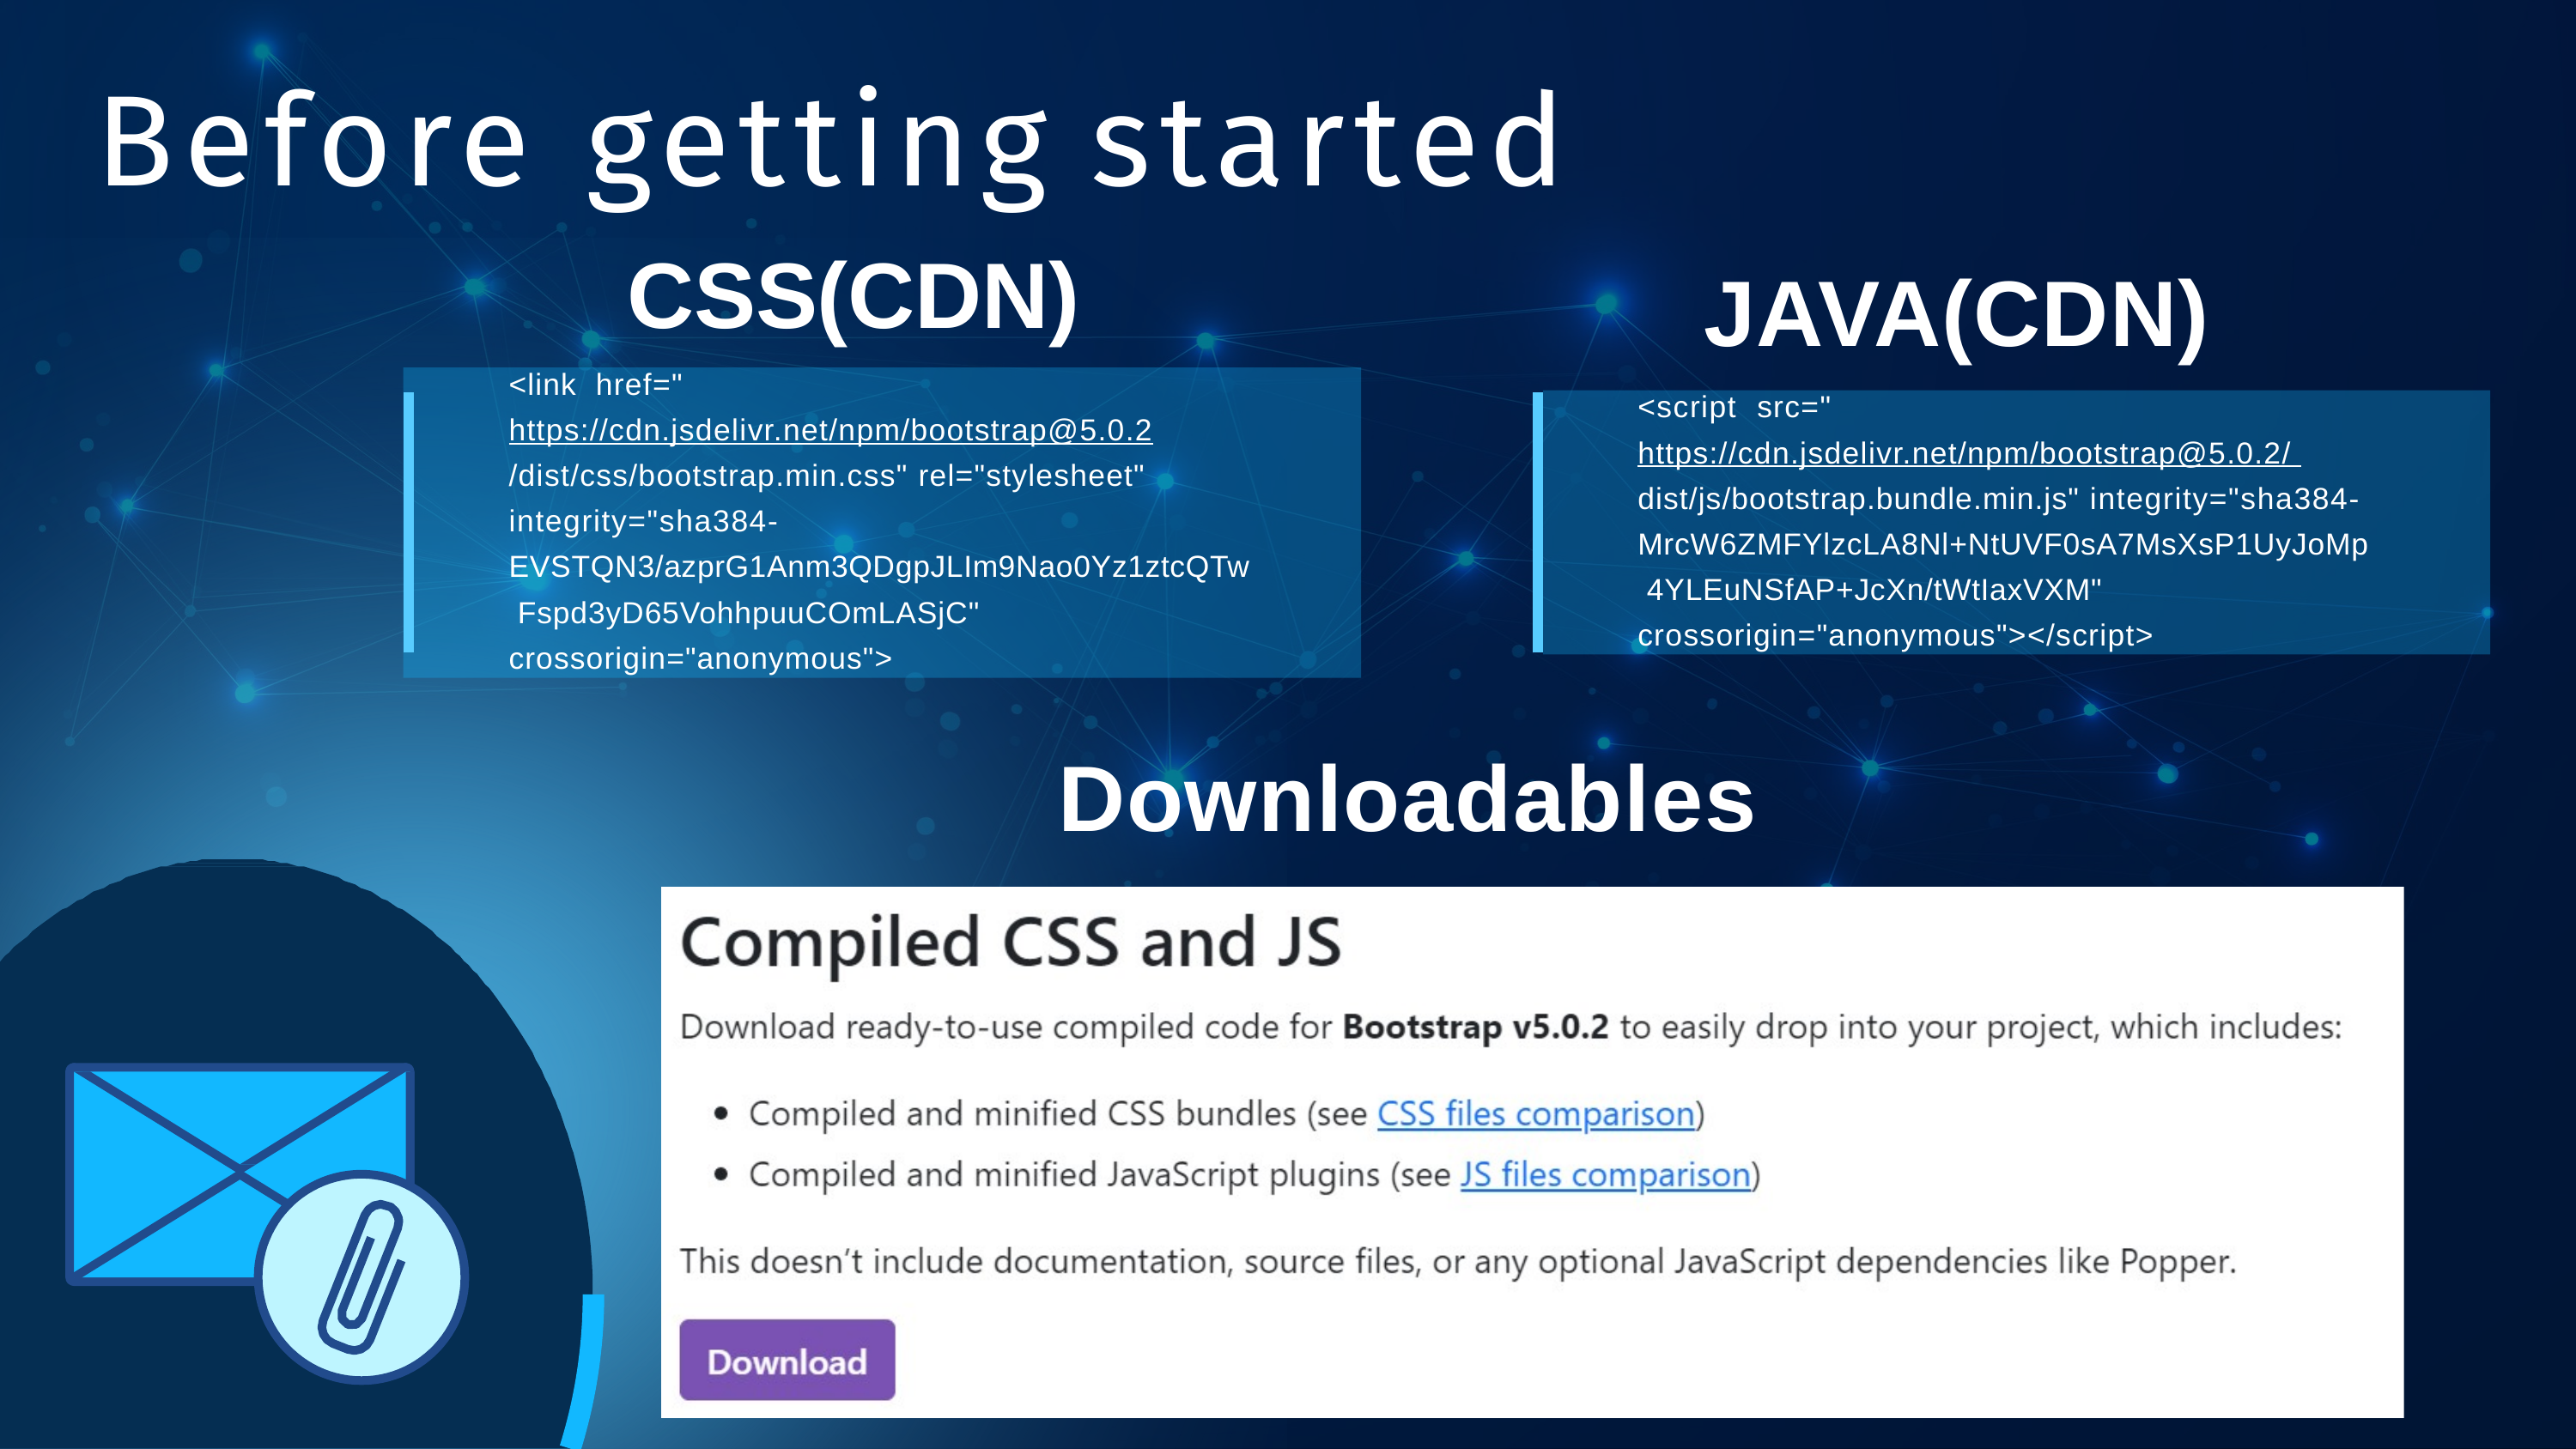

# Before getting started
CSS(CDN)

JAVA(CDN)
<link  href="https://cdn.jsdelivr.net/npm/bootstrap@5.0.2
/dist/css/bootstrap.min.css" rel="stylesheet"  integrity="sha384-  EVSTQN3/azprG1Anm3QDgpJLIm9Nao0Yz1ztcQTw  Fspd3yD65VohhpuuCOmLASjC"  crossorigin="anonymous">
<script  src="https://cdn.jsdelivr.net/npm/bootstrap@5.0.2/  dist/js/bootstrap.bundle.min.js" integrity="sha384-  MrcW6ZMFYlzcLA8Nl+NtUVF0sA7MsXsP1UyJoMp  4YLEuNSfAP+JcXn/tWtIaxVXM"  crossorigin="anonymous"></script>

Downloadables